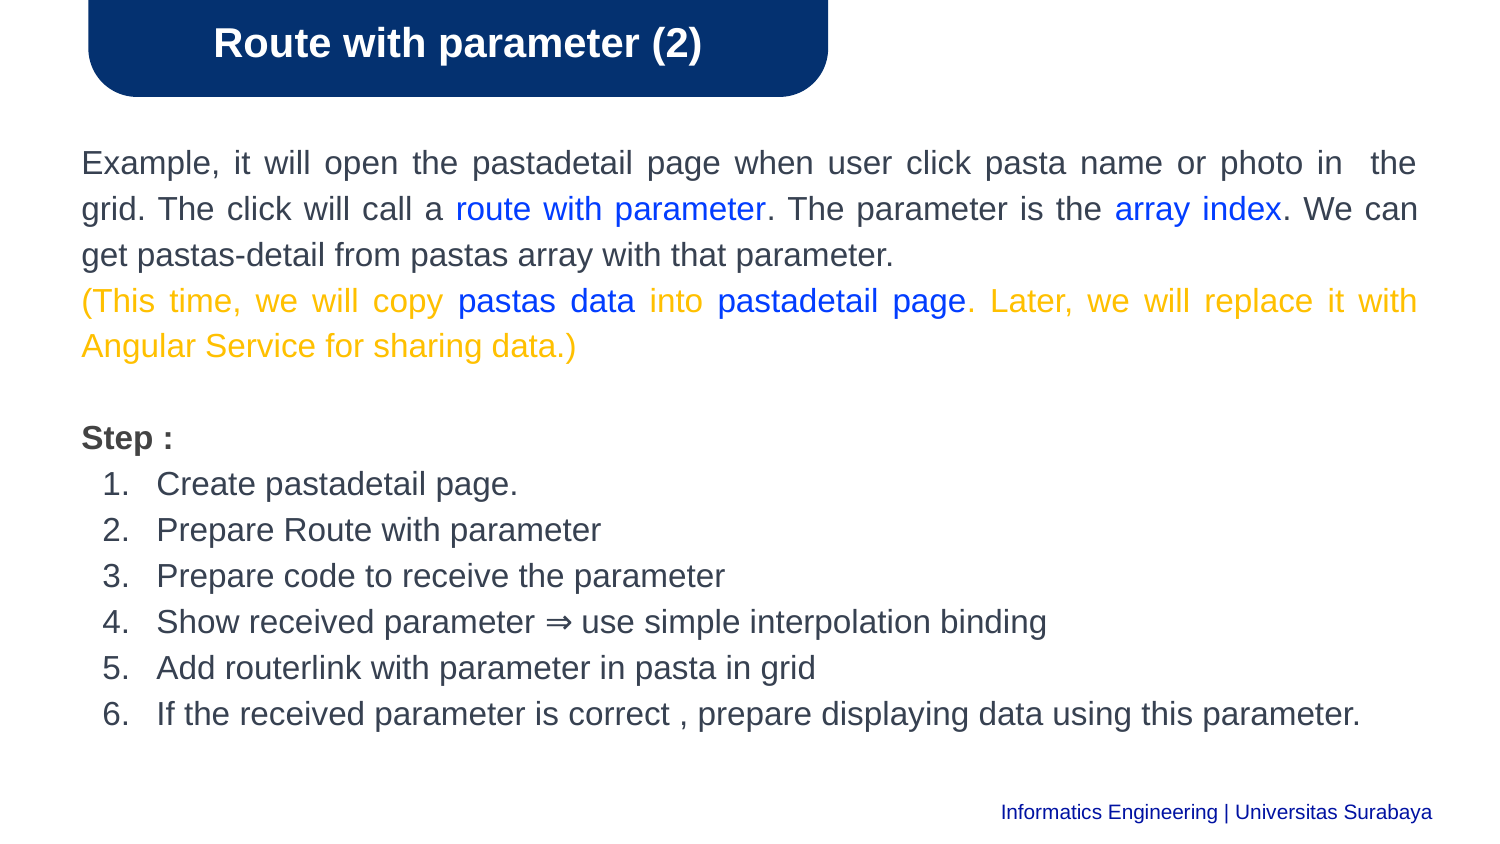

Route with parameter (2)
Example, it will open the pastadetail page when user click pasta name or photo in  the grid. The click will call a route with parameter. The parameter is the array index. We can get pastas-detail from pastas array with that parameter.
(This time, we will copy pastas data into pastadetail page. Later, we will replace it with Angular Service for sharing data.)

Step :
Create pastadetail page.
Prepare Route with parameter
Prepare code to receive the parameter
Show received parameter ⇒ use simple interpolation binding
Add routerlink with parameter in pasta in grid
If the received parameter is correct , prepare displaying data using this parameter.
Informatics Engineering | Universitas Surabaya